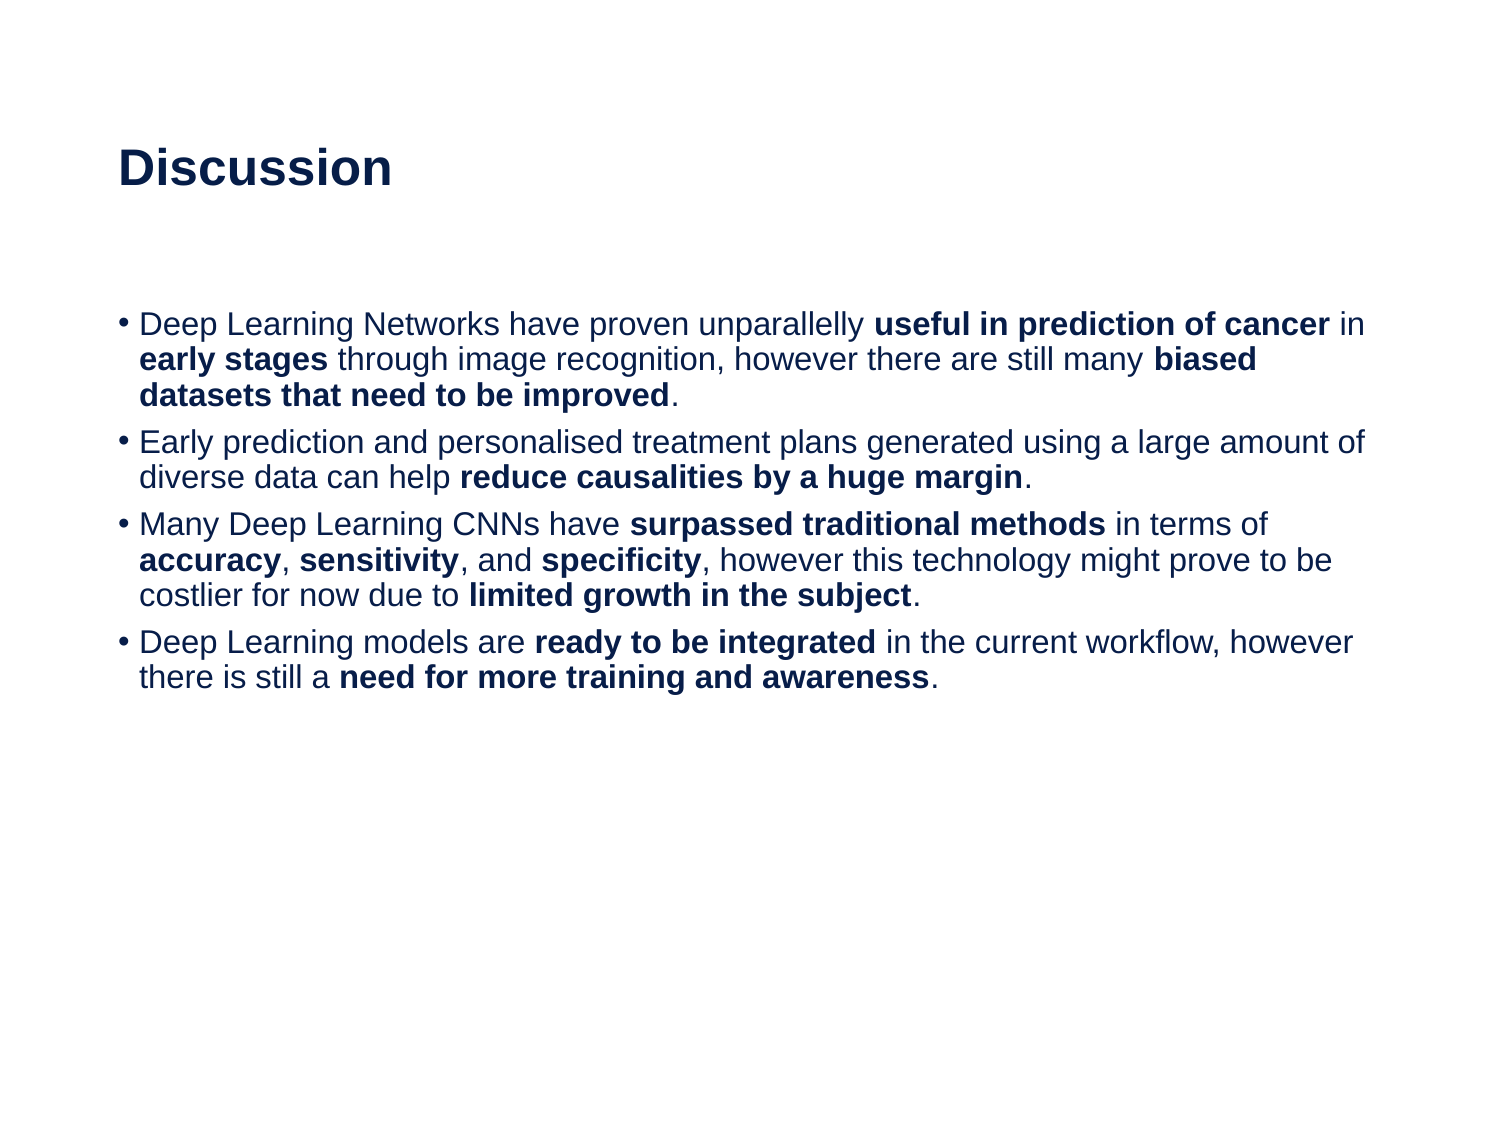

# Discussion
Deep Learning Networks have proven unparallelly useful in prediction of cancer in early stages through image recognition, however there are still many biased datasets that need to be improved.
Early prediction and personalised treatment plans generated using a large amount of diverse data can help reduce causalities by a huge margin.
Many Deep Learning CNNs have surpassed traditional methods in terms of accuracy, sensitivity, and specificity, however this technology might prove to be costlier for now due to limited growth in the subject.
Deep Learning models are ready to be integrated in the current workflow, however there is still a need for more training and awareness.